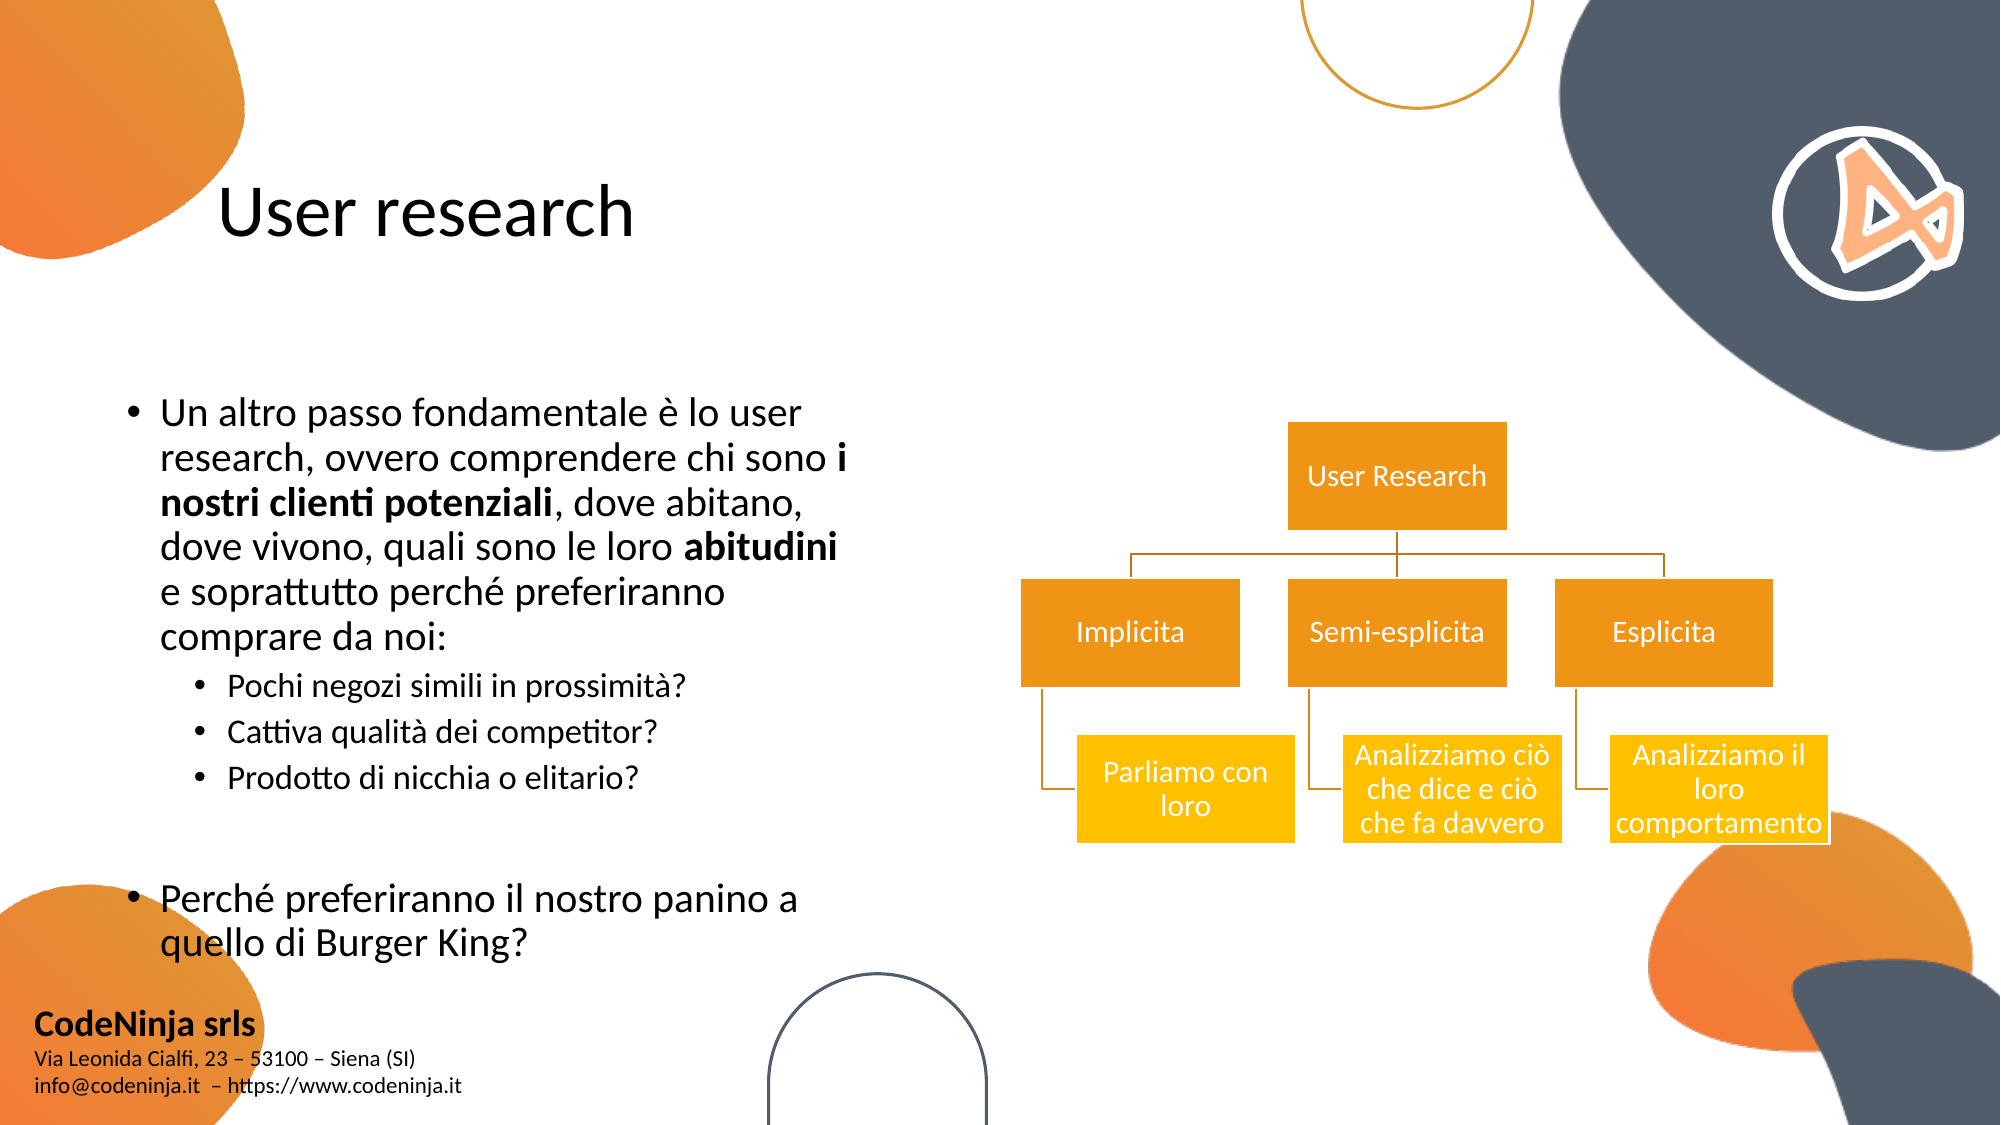

# User research
User Research
Implicita
Parliamo con loro
Semi-esplicita
Analizziamo ciò che dice e ciò che fa davvero
Esplicita
Analizziamo il loro comportamento
Un altro passo fondamentale è lo user research, ovvero comprendere chi sono i nostri clienti potenziali, dove abitano, dove vivono, quali sono le loro abitudini e soprattutto perché preferiranno comprare da noi:
Pochi negozi simili in prossimità?
Cattiva qualità dei competitor?
Prodotto di nicchia o elitario?

Perché preferiranno il nostro panino a quello di Burger King?